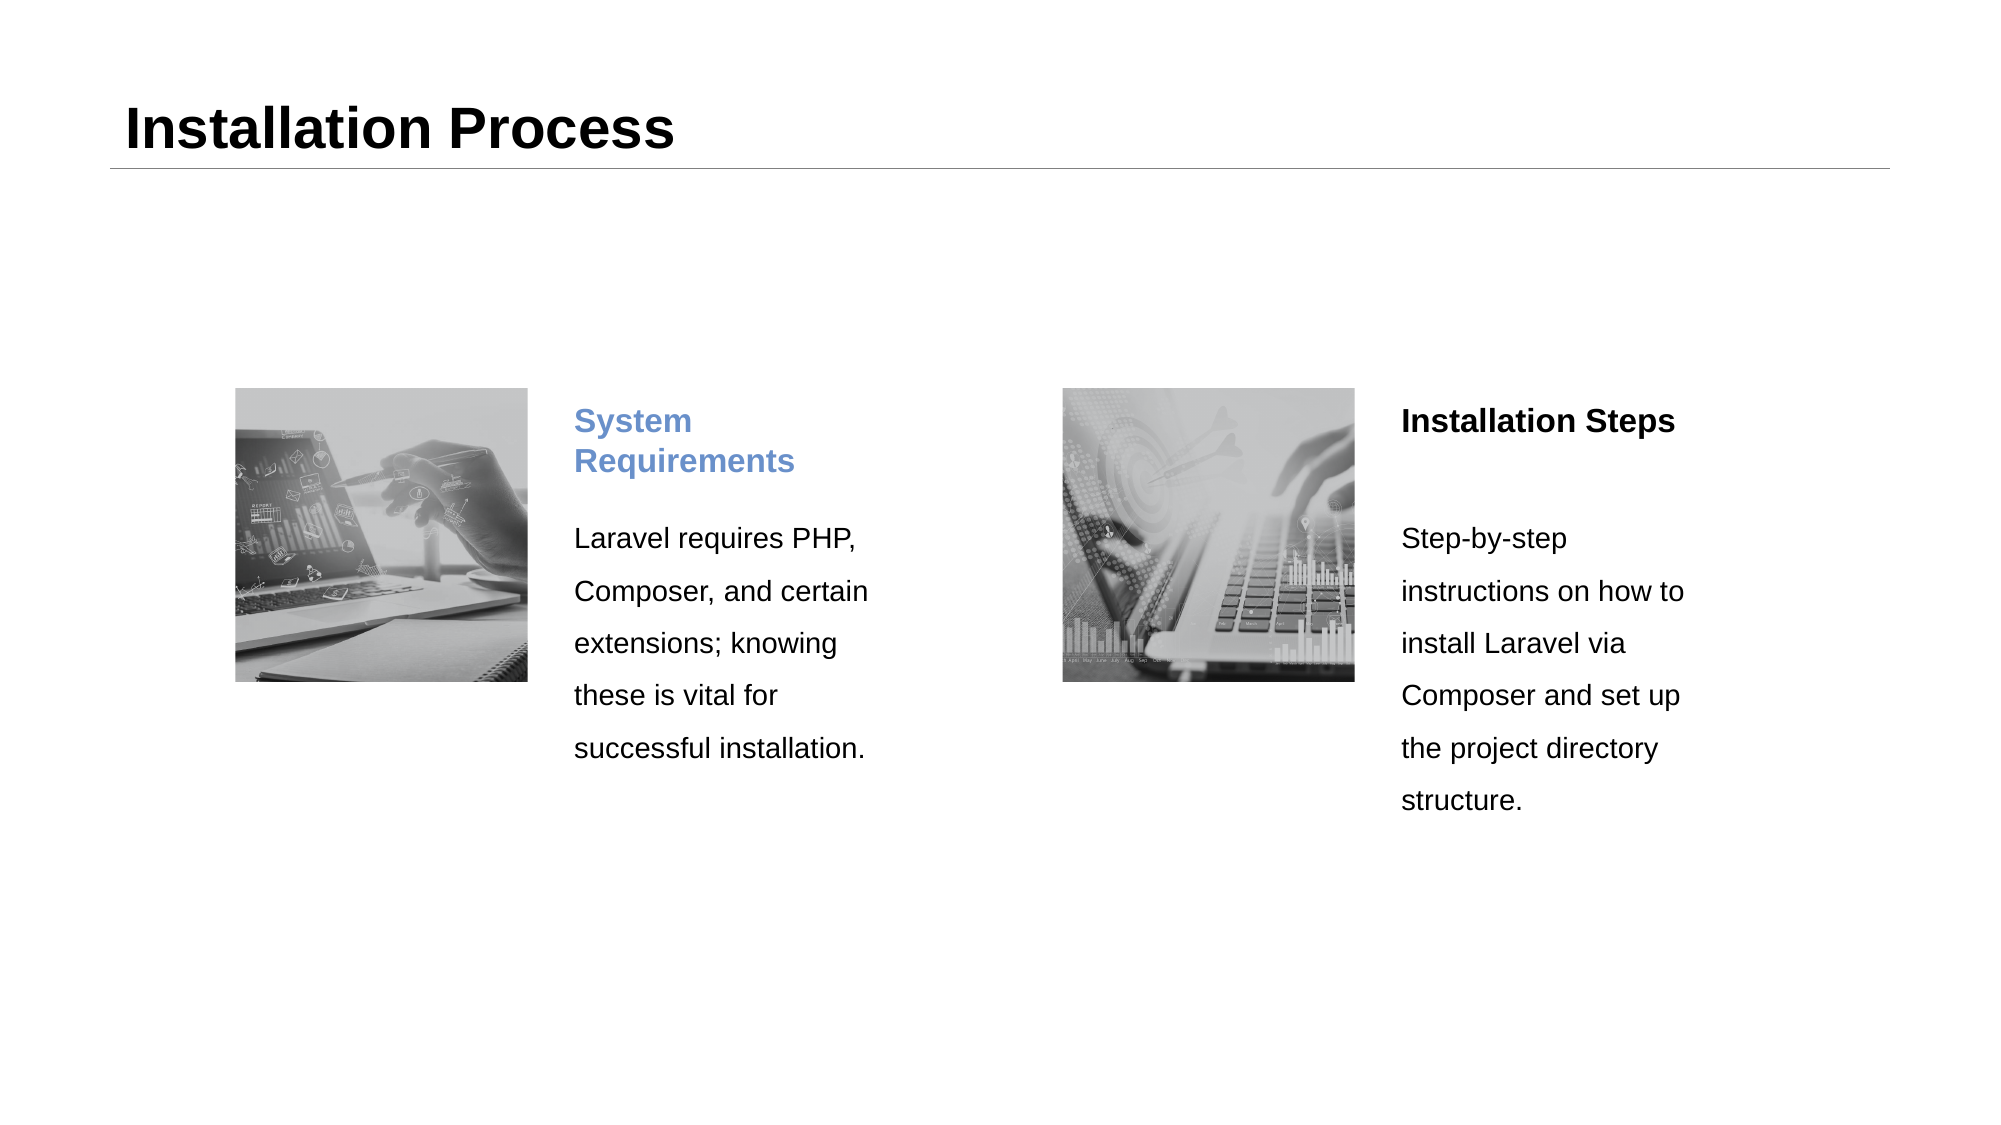

# Installation Process

System Requirements
Installation Steps
Laravel requires PHP, Composer, and certain extensions; knowing these is vital for successful installation.
Step-by-step instructions on how to install Laravel via Composer and set up the project directory structure.